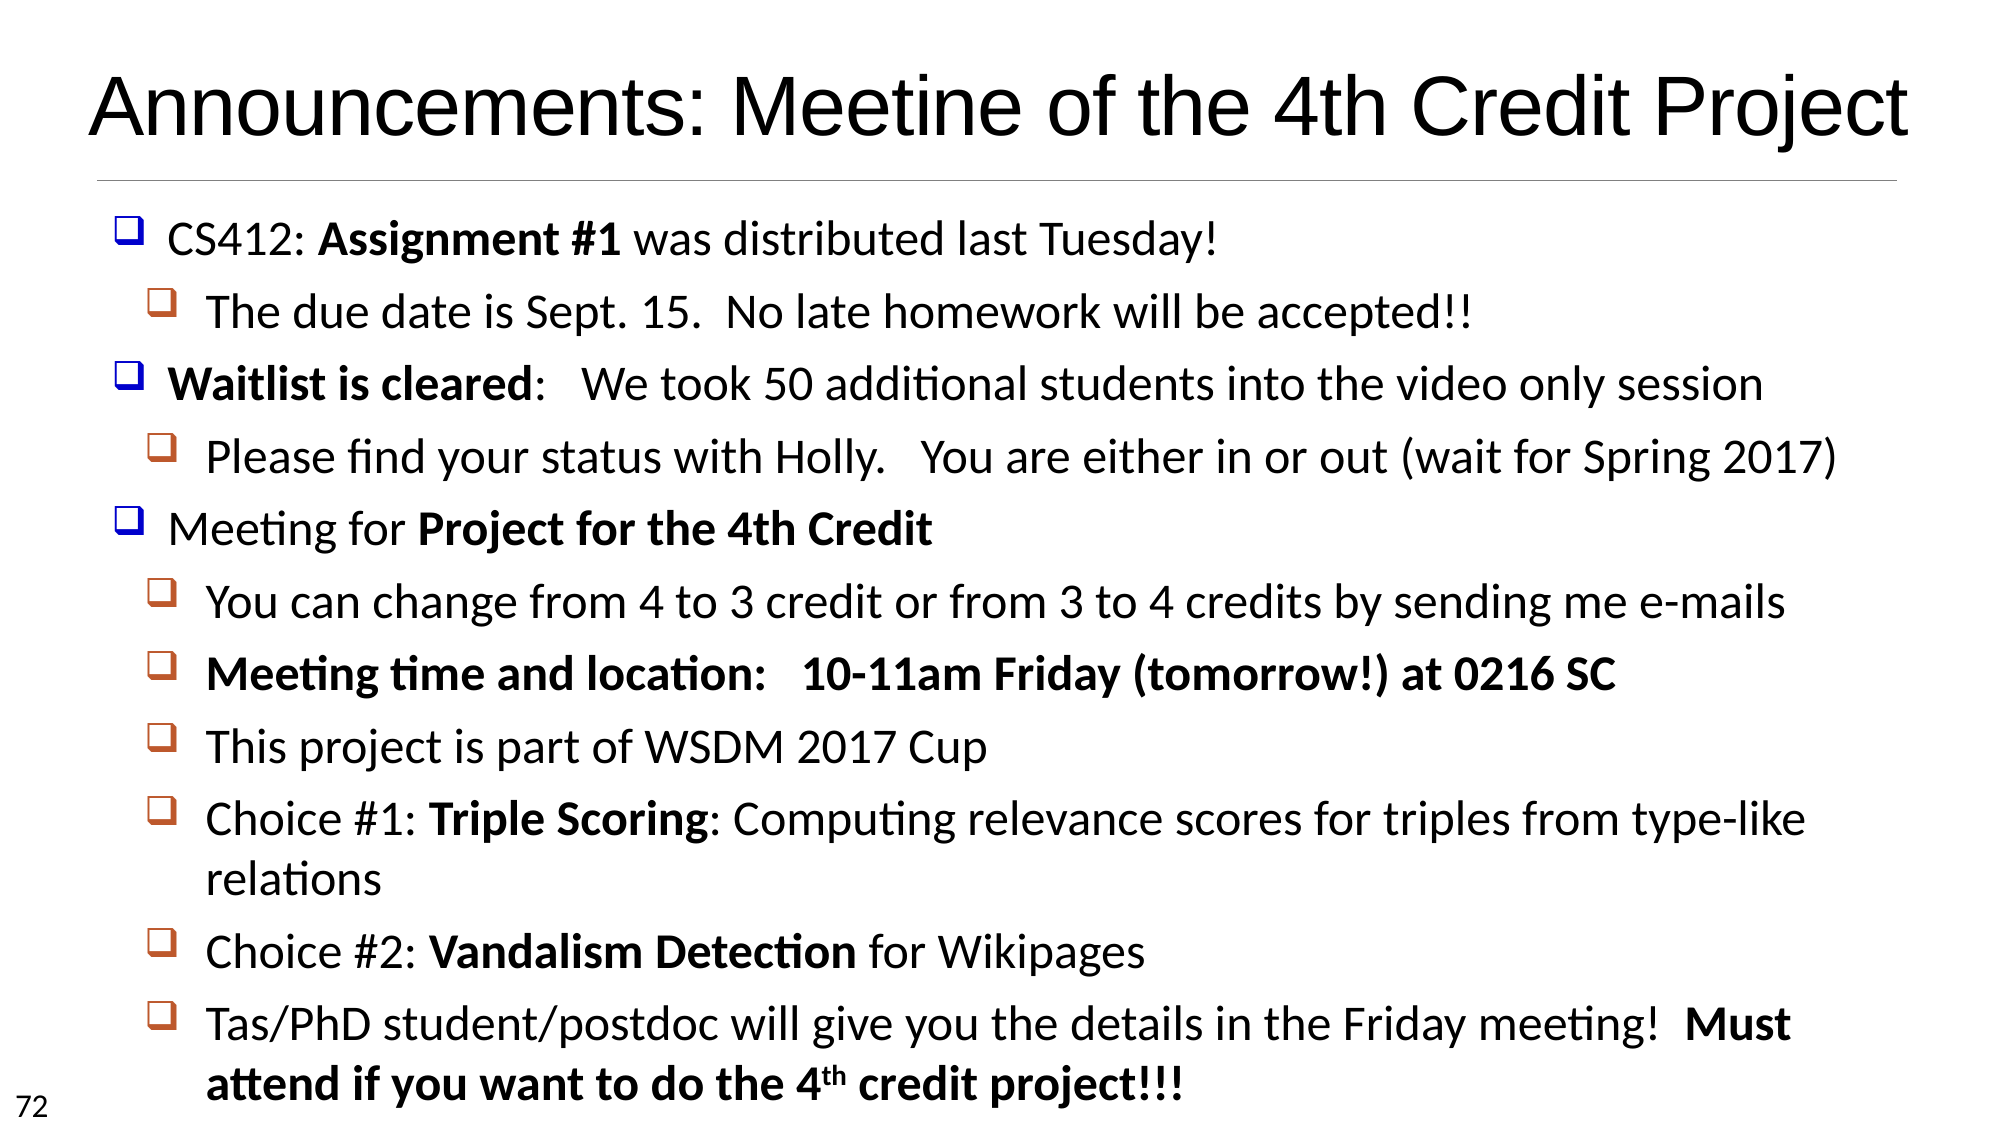

# Announcements: Meetine of the 4th Credit Project
CS412: Assignment #1 was distributed last Tuesday!
The due date is Sept. 15.  No late homework will be accepted!!
Waitlist is cleared:   We took 50 additional students into the video only session
Please find your status with Holly.   You are either in or out (wait for Spring 2017)
Meeting for Project for the 4th Credit
You can change from 4 to 3 credit or from 3 to 4 credits by sending me e-mails
Meeting time and location:   10-11am Friday (tomorrow!) at 0216 SC
This project is part of WSDM 2017 Cup
Choice #1: Triple Scoring: Computing relevance scores for triples from type-like relations
Choice #2: Vandalism Detection for Wikipages
Tas/PhD student/postdoc will give you the details in the Friday meeting!  Must attend if you want to do the 4th credit project!!!